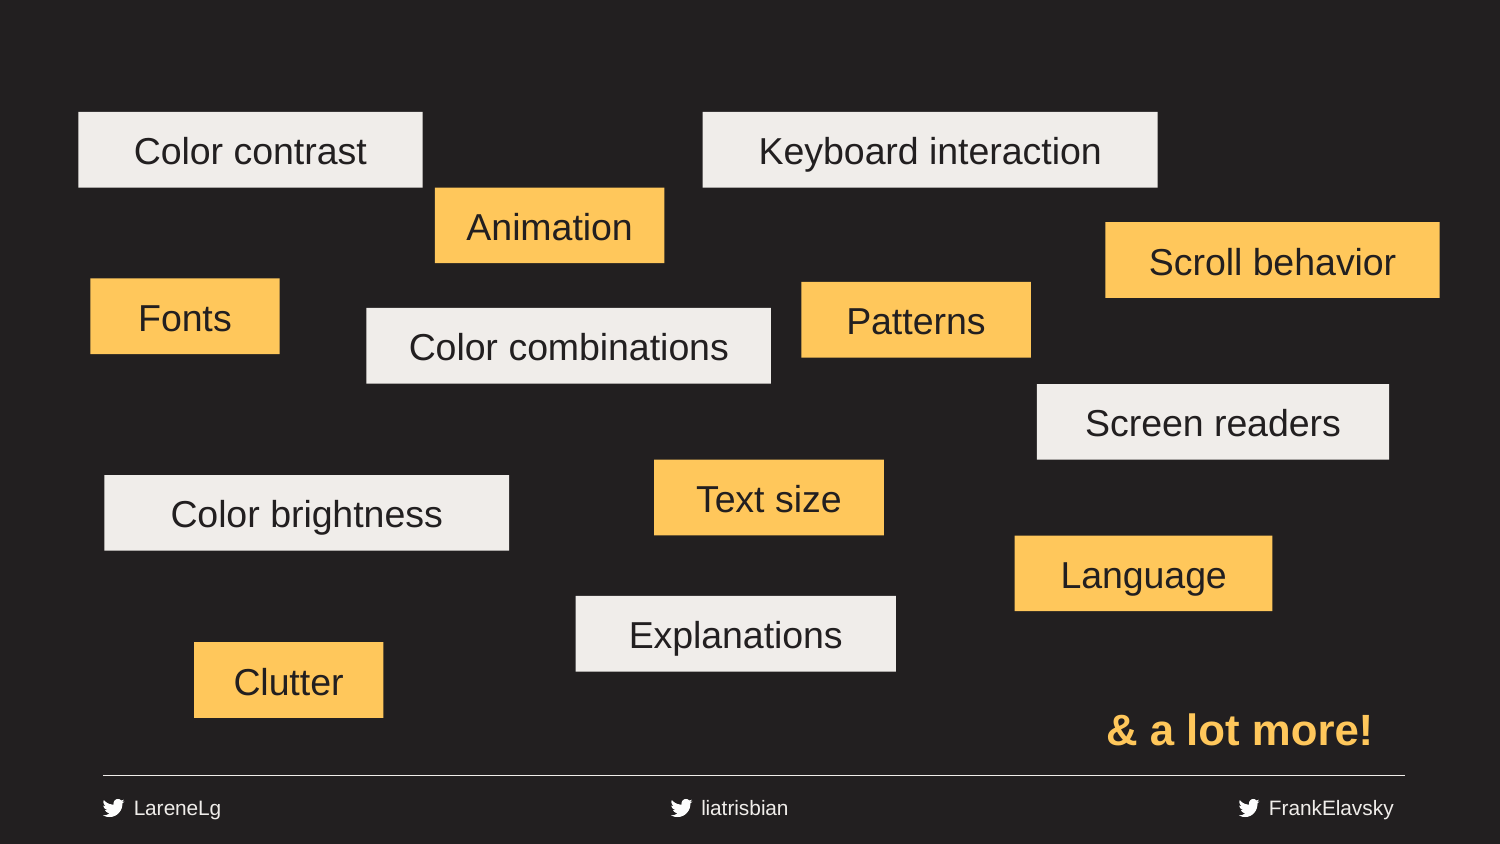

Color contrast
Keyboard interaction
Animation
Scroll behavior
Fonts
Patterns
Color combinations
Screen readers
Text size
Color brightness
Language
Explanations
Clutter
& a lot more!